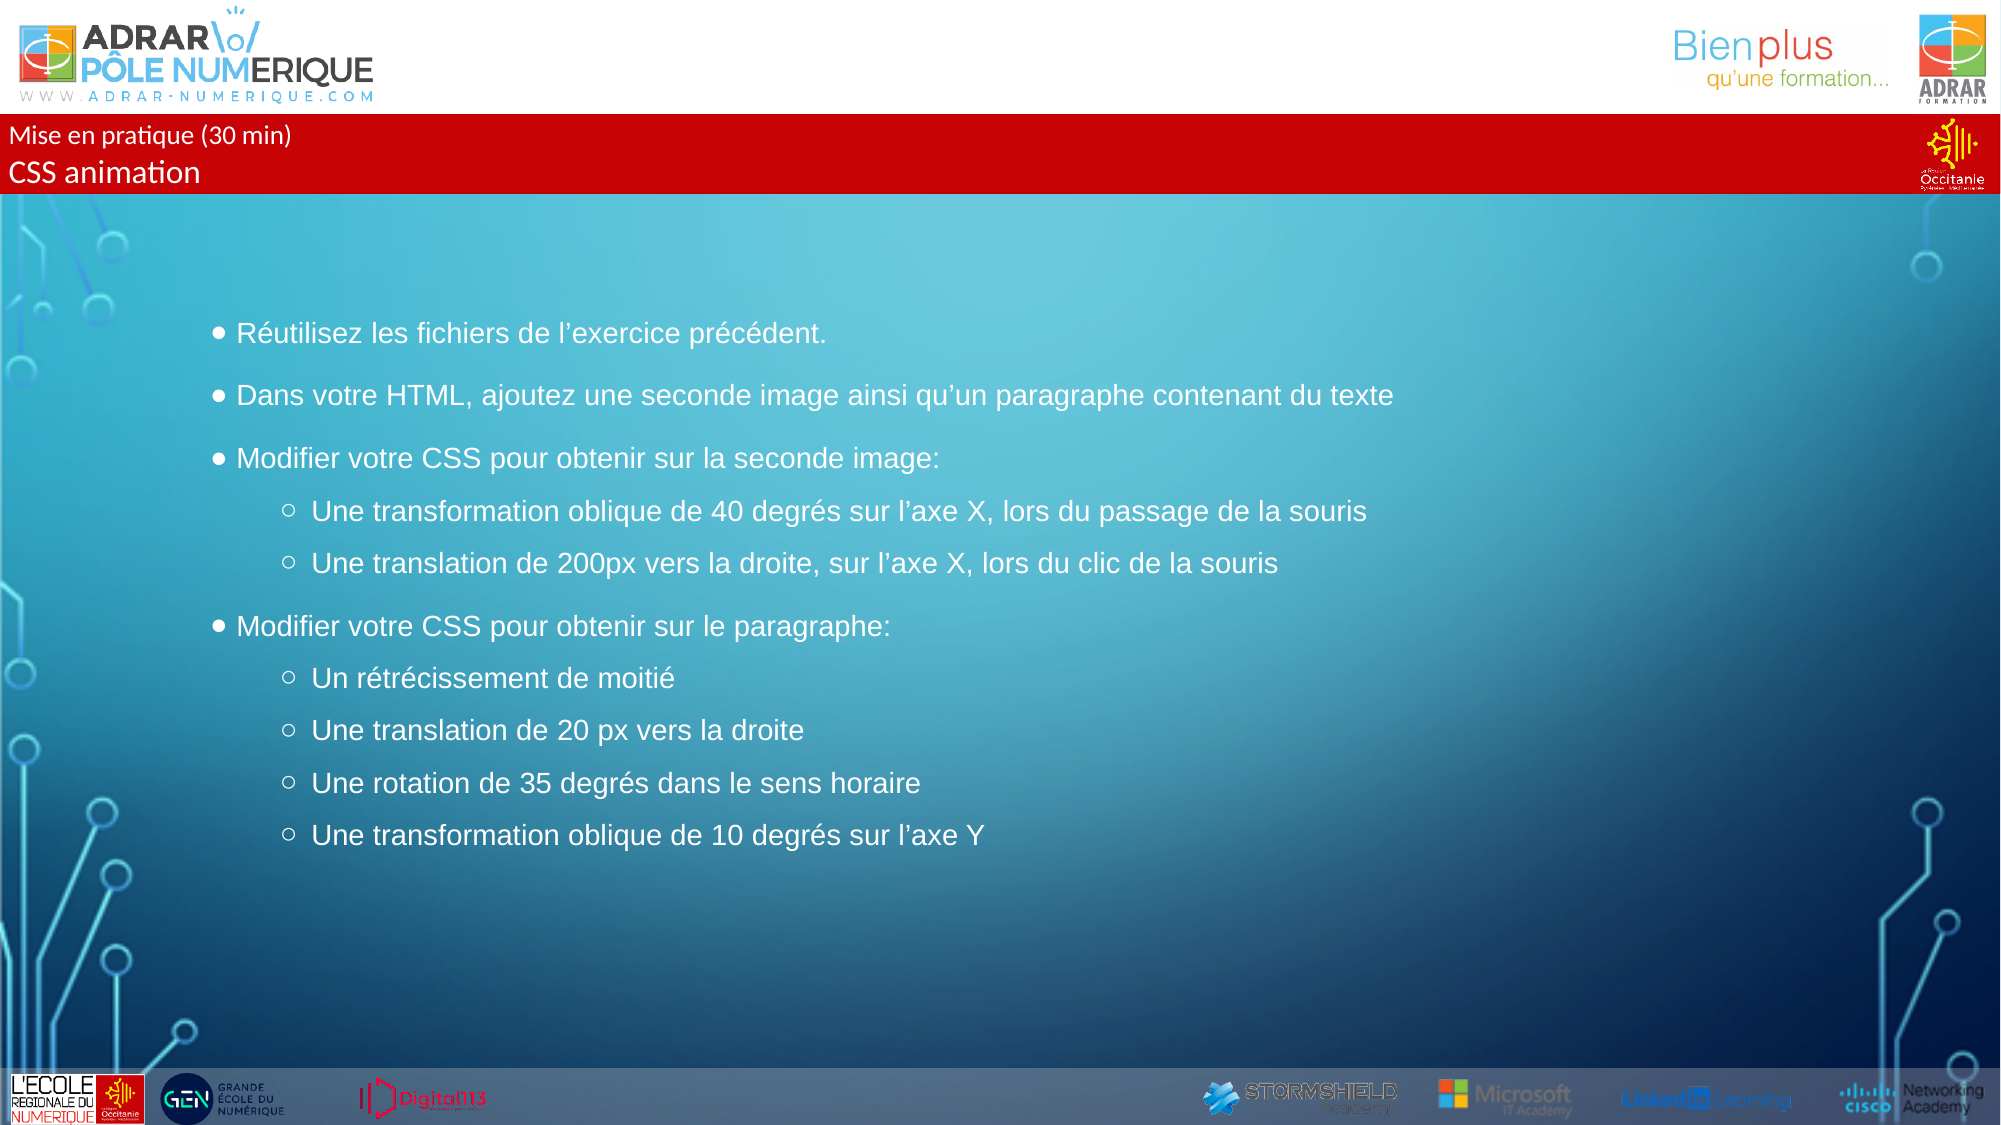

Mise en pratique (30 min)
CSS animation
Réutilisez les fichiers de l’exercice précédent.
Dans votre HTML, ajoutez une seconde image ainsi qu’un paragraphe contenant du texte
Modifier votre CSS pour obtenir sur la seconde image:
Une transformation oblique de 40 degrés sur l’axe X, lors du passage de la souris
Une translation de 200px vers la droite, sur l’axe X, lors du clic de la souris
Modifier votre CSS pour obtenir sur le paragraphe:
Un rétrécissement de moitié
Une translation de 20 px vers la droite
Une rotation de 35 degrés dans le sens horaire
Une transformation oblique de 10 degrés sur l’axe Y